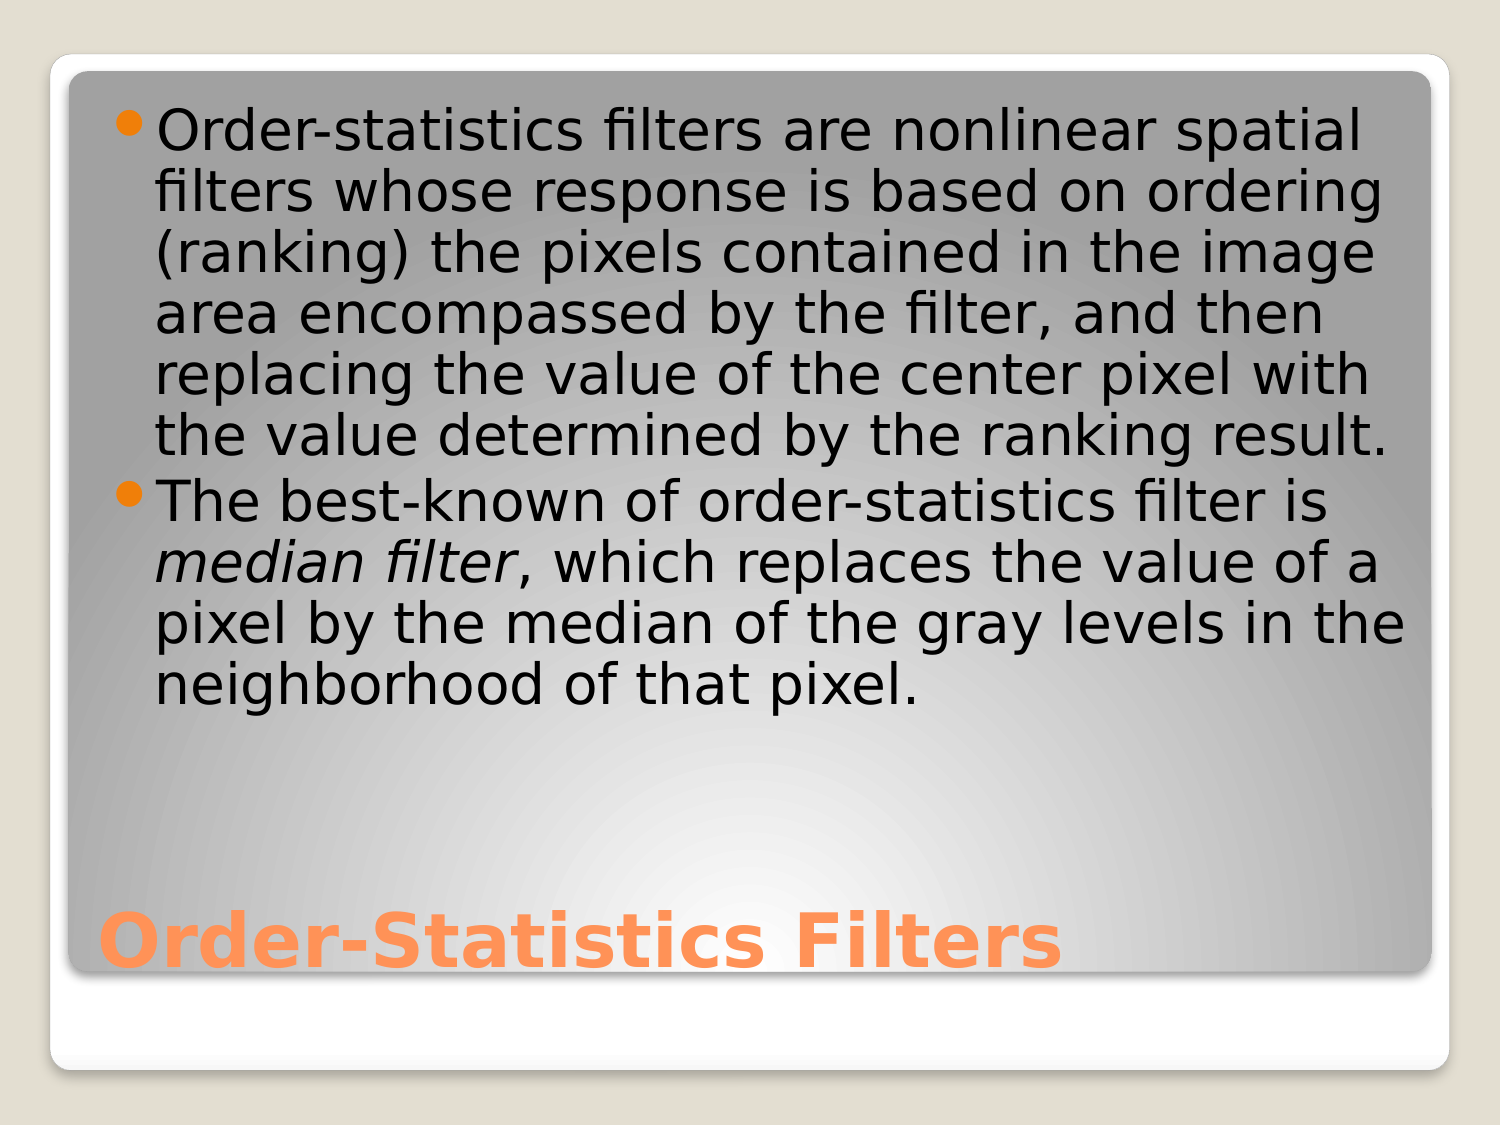

Order-statistics filters are nonlinear spatial filters whose response is based on ordering (ranking) the pixels contained in the image area encompassed by the filter, and then replacing the value of the center pixel with the value determined by the ranking result.
The best-known of order-statistics filter is median filter, which replaces the value of a pixel by the median of the gray levels in the neighborhood of that pixel.
# Order-Statistics Filters